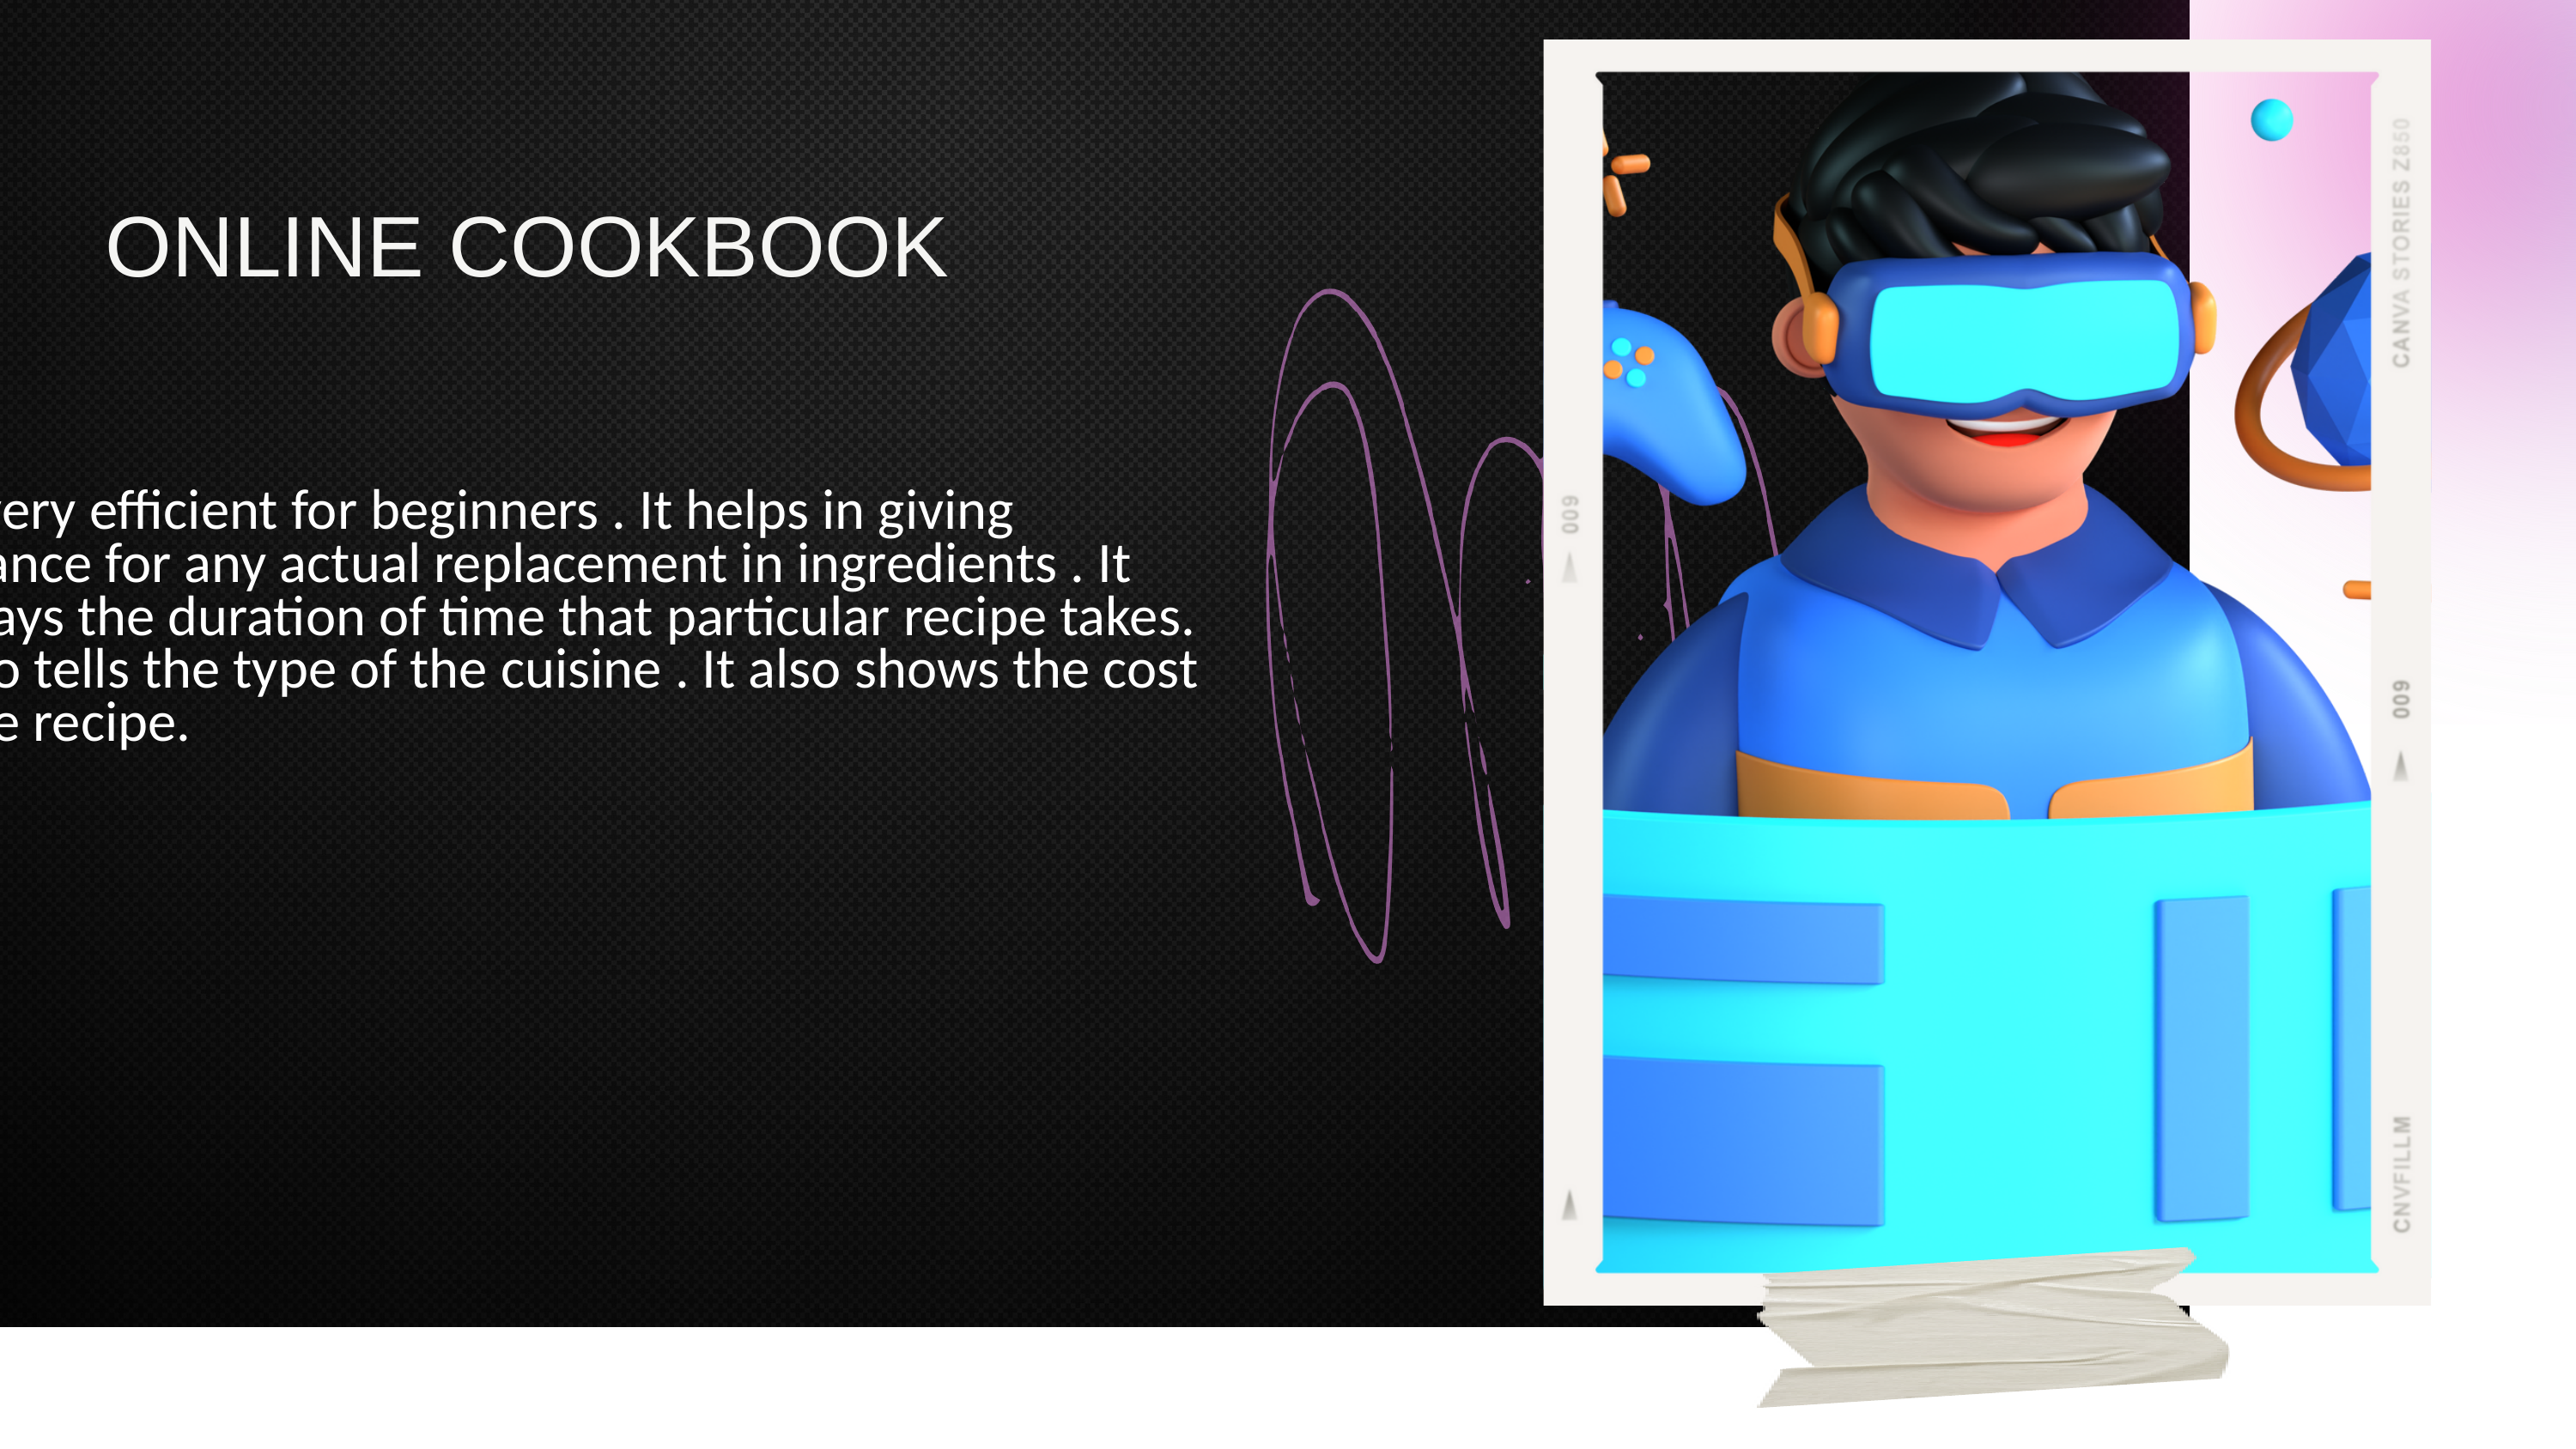

ONLINE COOKBOOK

It is very efficient for beginners . It helps in giving guidance for any actual replacement in ingredients . It displays the duration of time that particular recipe takes.
It also tells the type of the cuisine . It also shows the cost of the recipe.